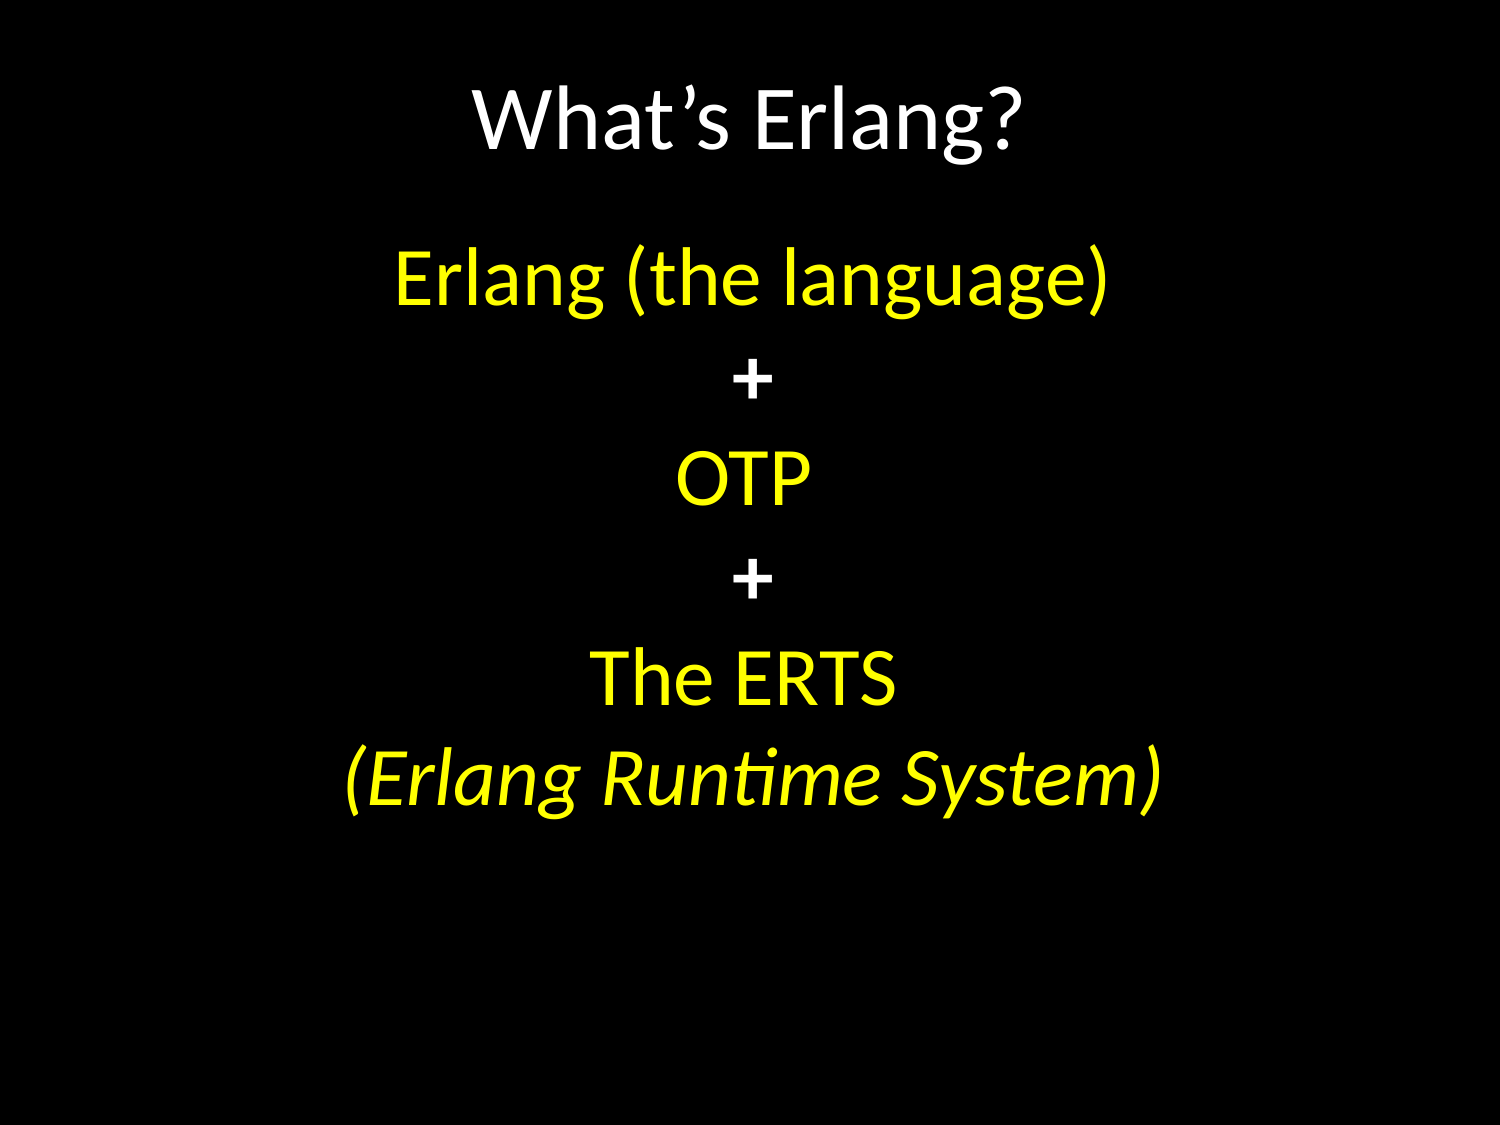

What’s Erlang?
Erlang (the language)
+
OTP
+
The ERTS
(Erlang Runtime System)